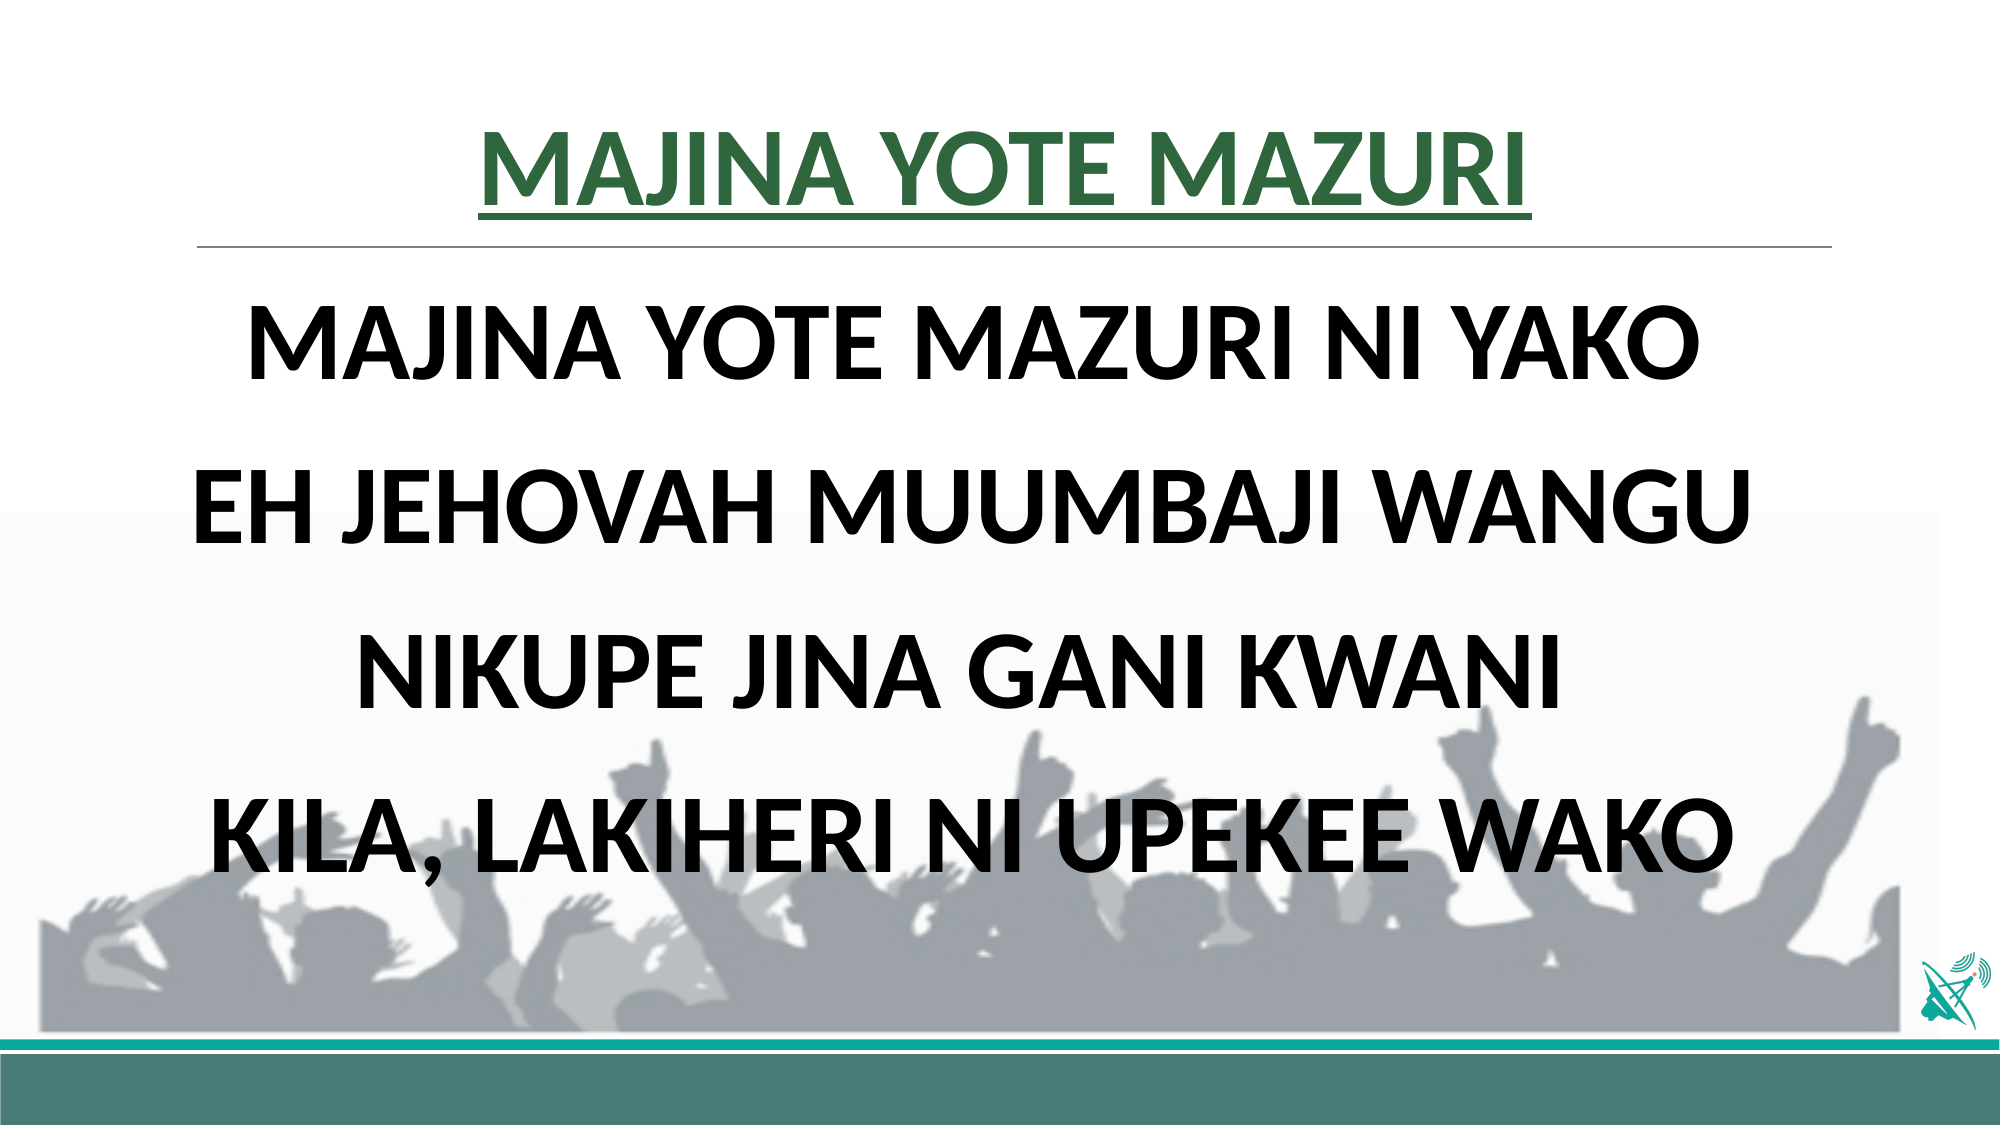

# MAJINA YOTE MAZURI
MAJINA YOTE MAZURI NI YAKO
EH JEHOVAH MUUMBAJI WANGU
NIKUPE JINA GANI KWANI
KILA, LAKIHERI NI UPEKEE WAKO